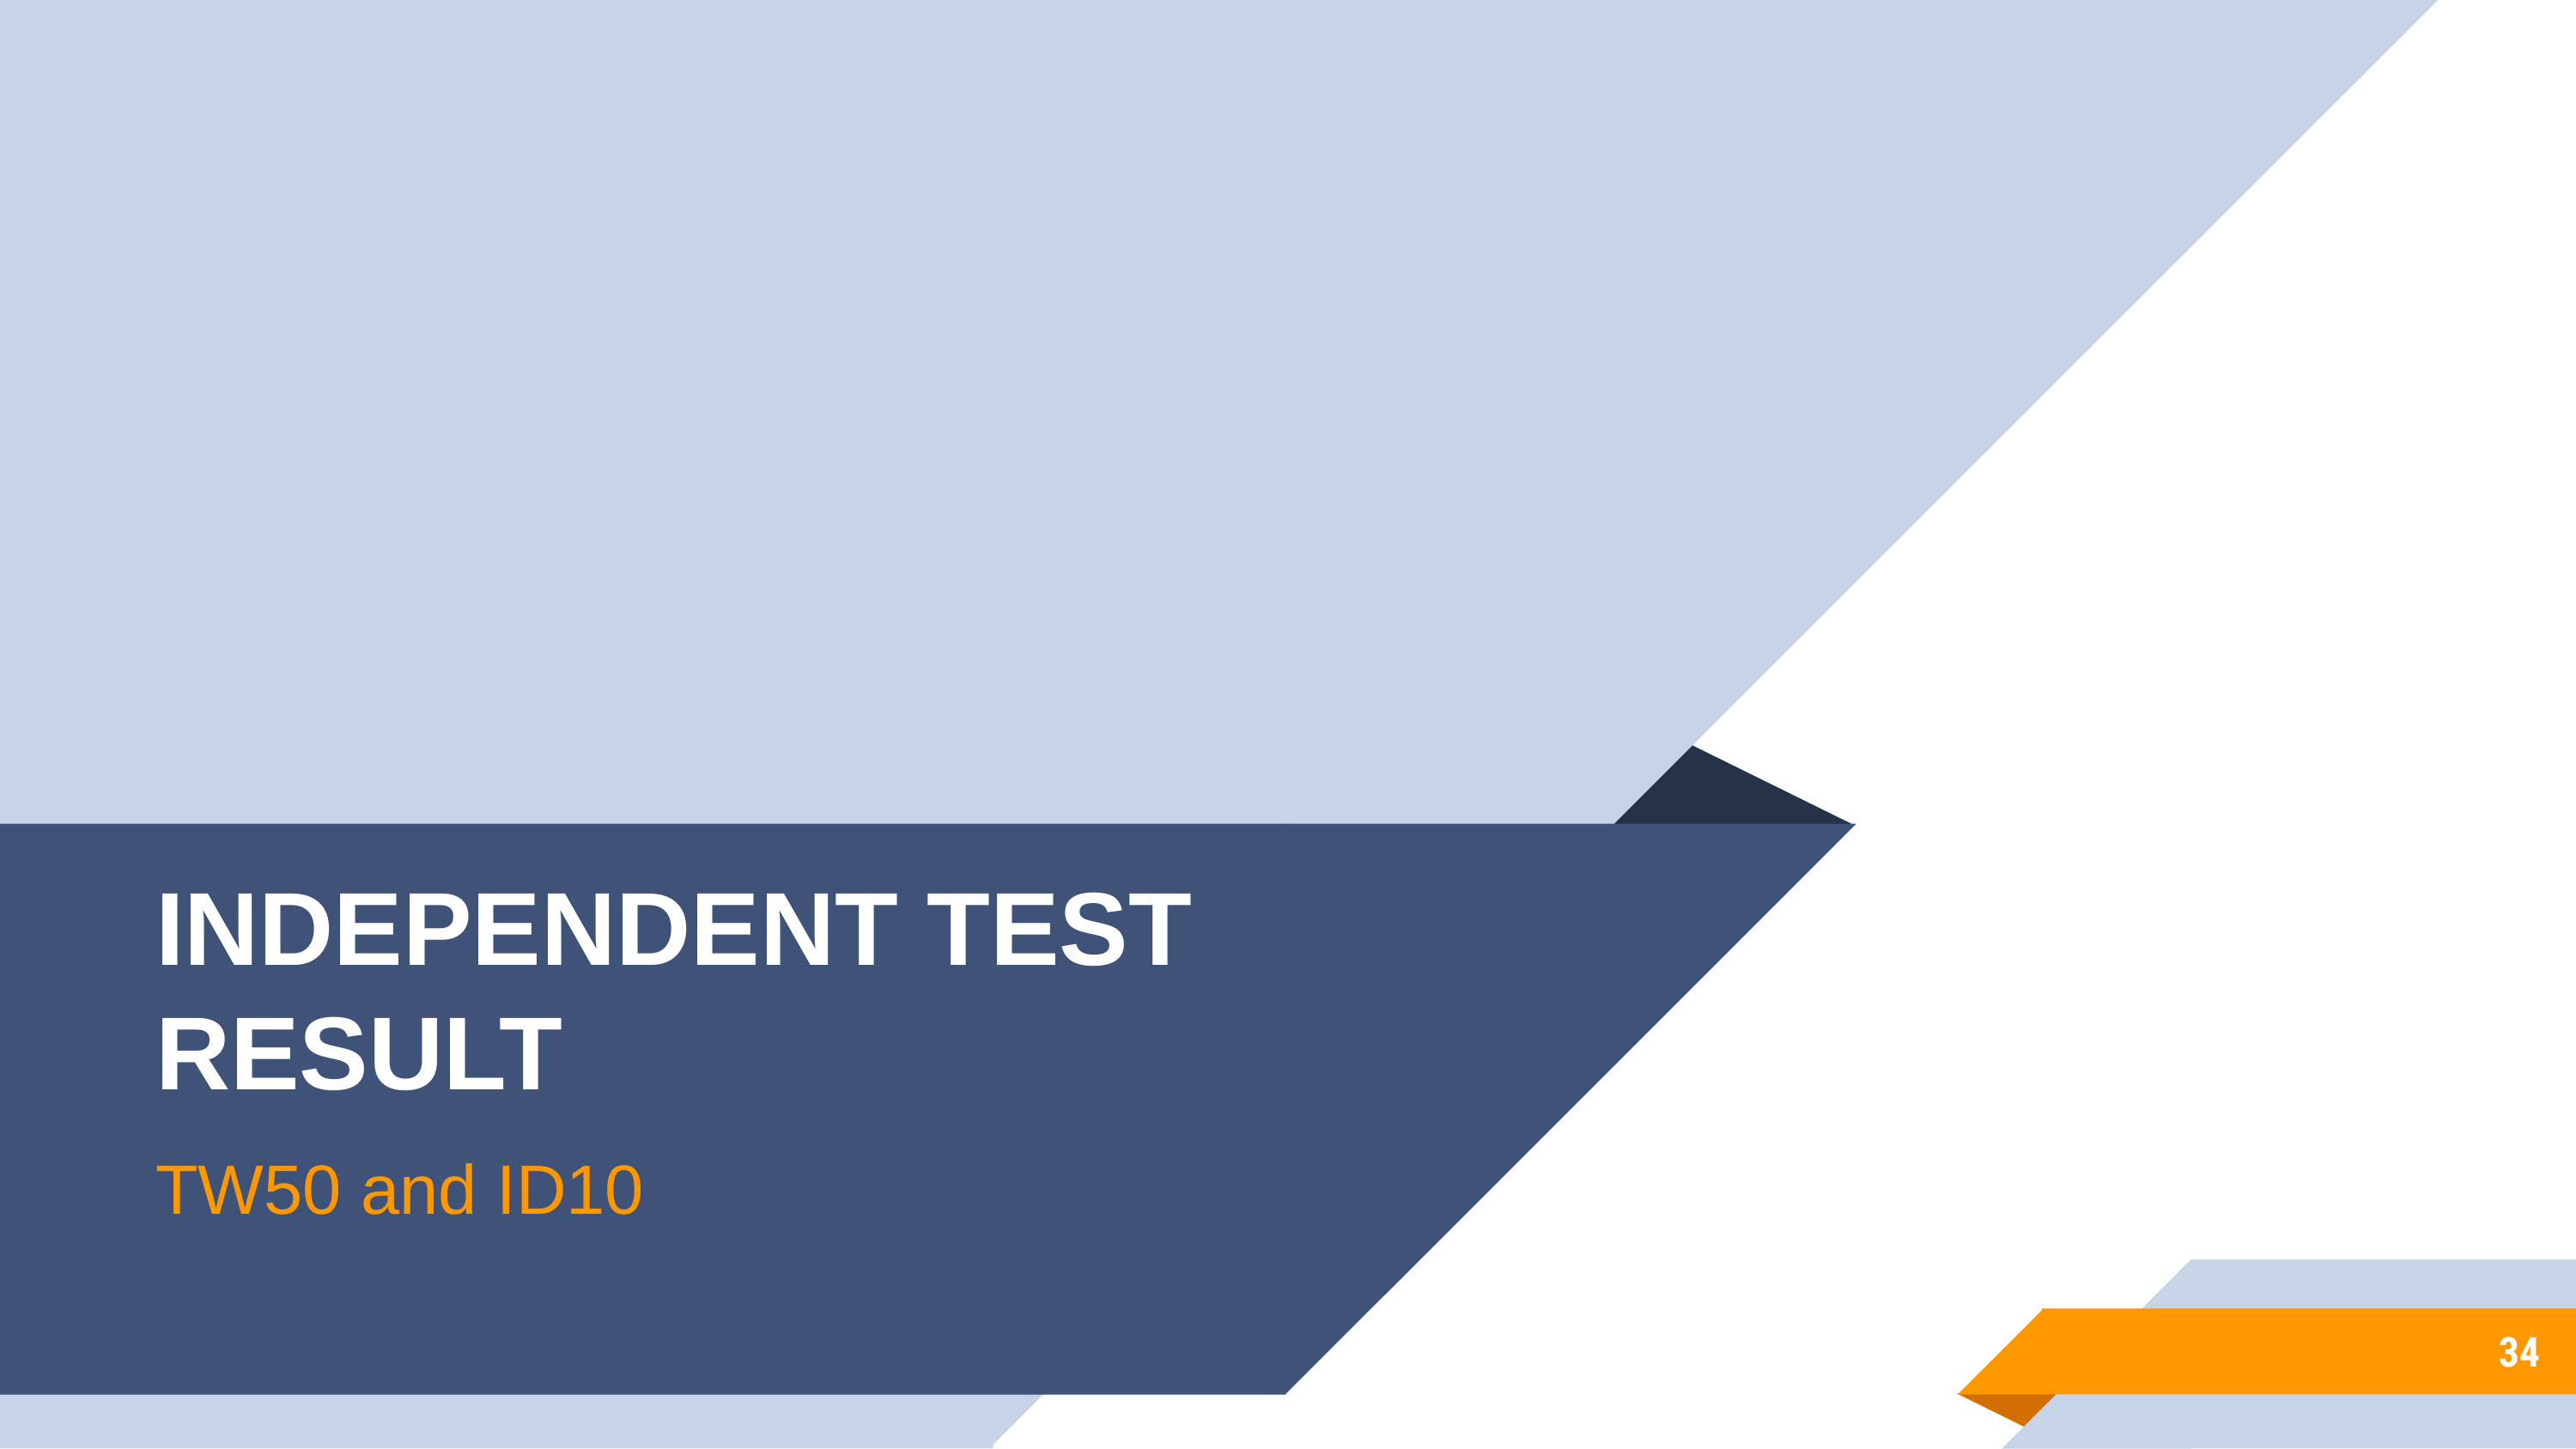

# INDEPENDENT TEST RESULT
TW50 and ID10
34